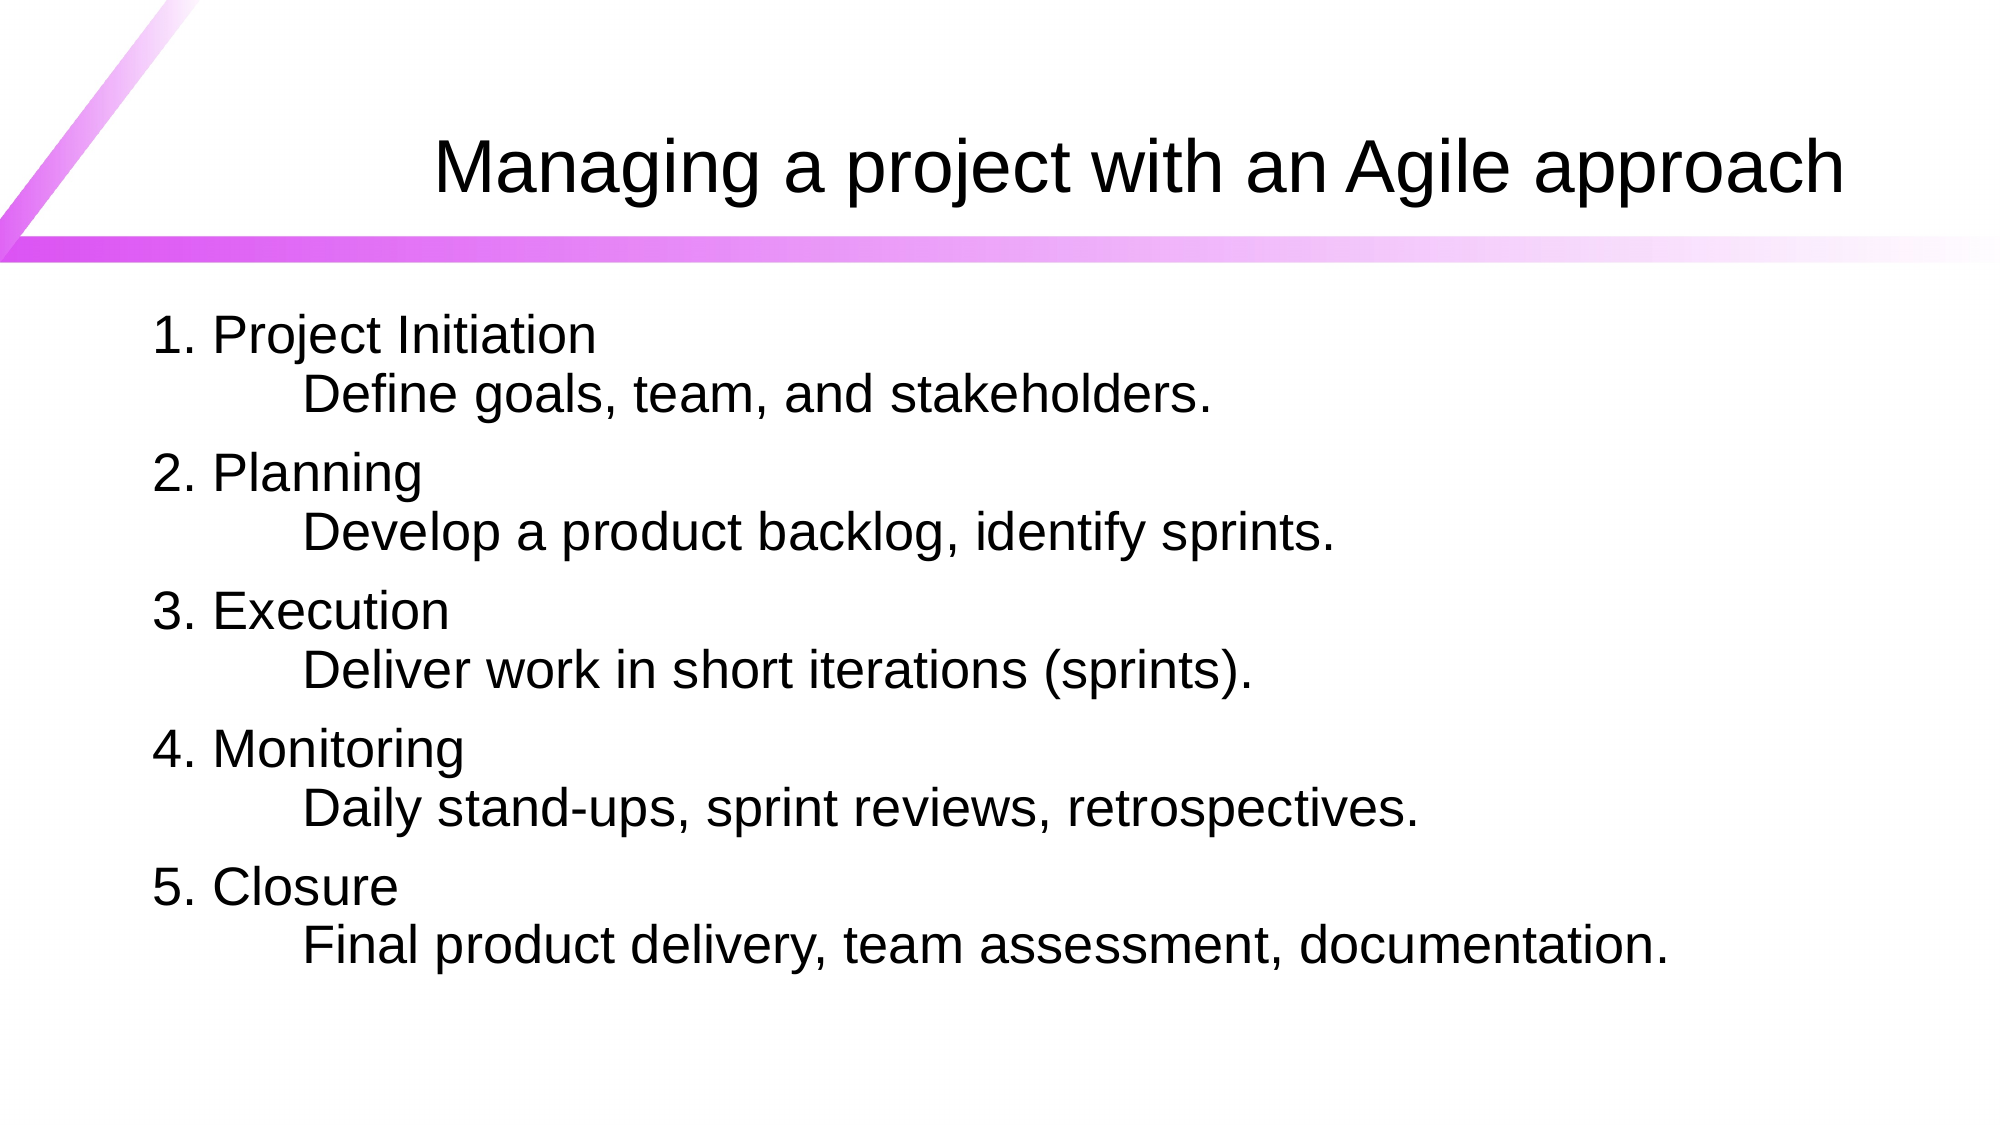

# Managing a project with an Agile approach
1. Project Initiation
	Define goals, team, and stakeholders.
2. Planning
	Develop a product backlog, identify sprints.
3. Execution
	Deliver work in short iterations (sprints).
4. Monitoring
	Daily stand-ups, sprint reviews, retrospectives.
5. Closure
	Final product delivery, team assessment, documentation.